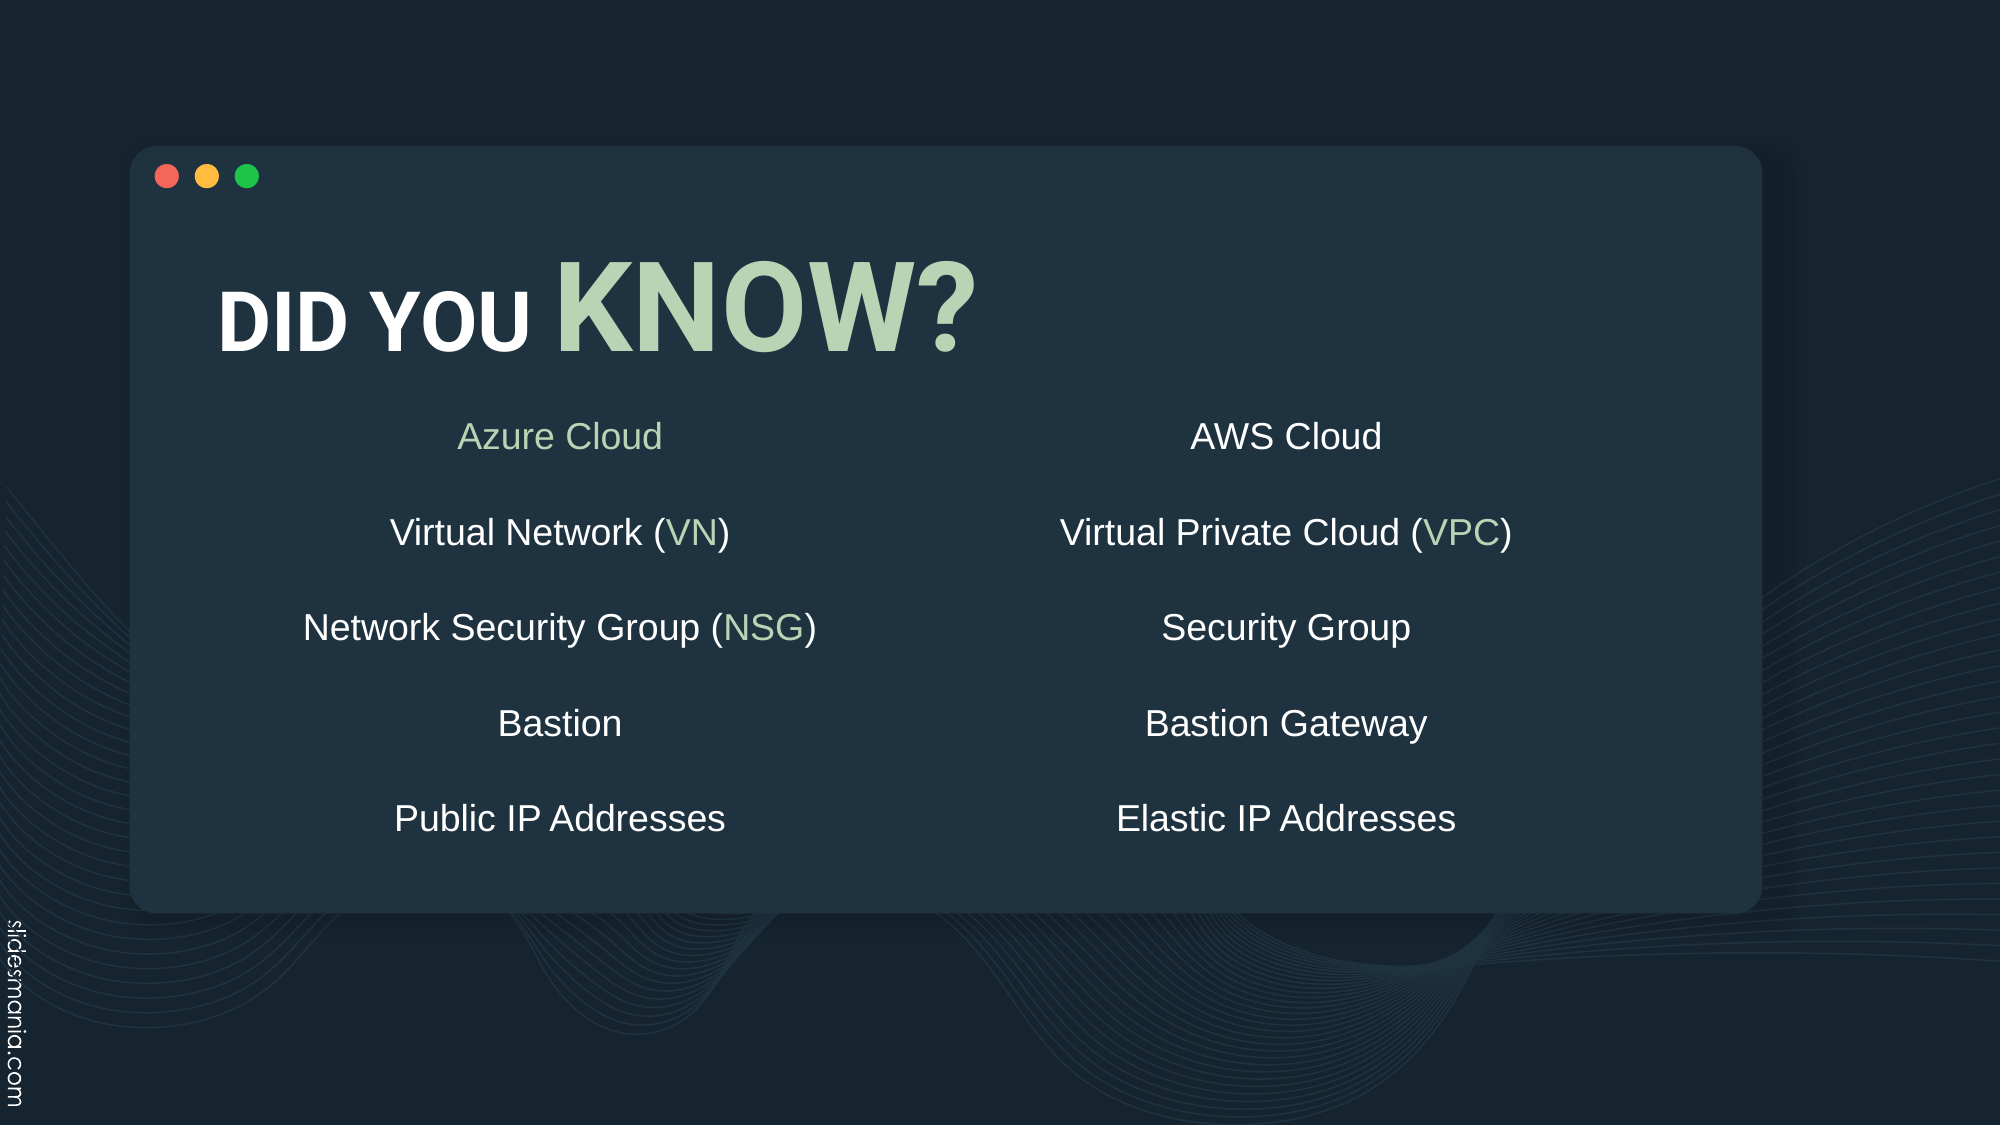

# DID YOU KNOW?
Azure Cloud
Virtual Network (VN)
Network Security Group (NSG)
Bastion
Public IP Addresses
AWS Cloud
Virtual Private Cloud (VPC)
Security Group
Bastion Gateway
Elastic IP Addresses